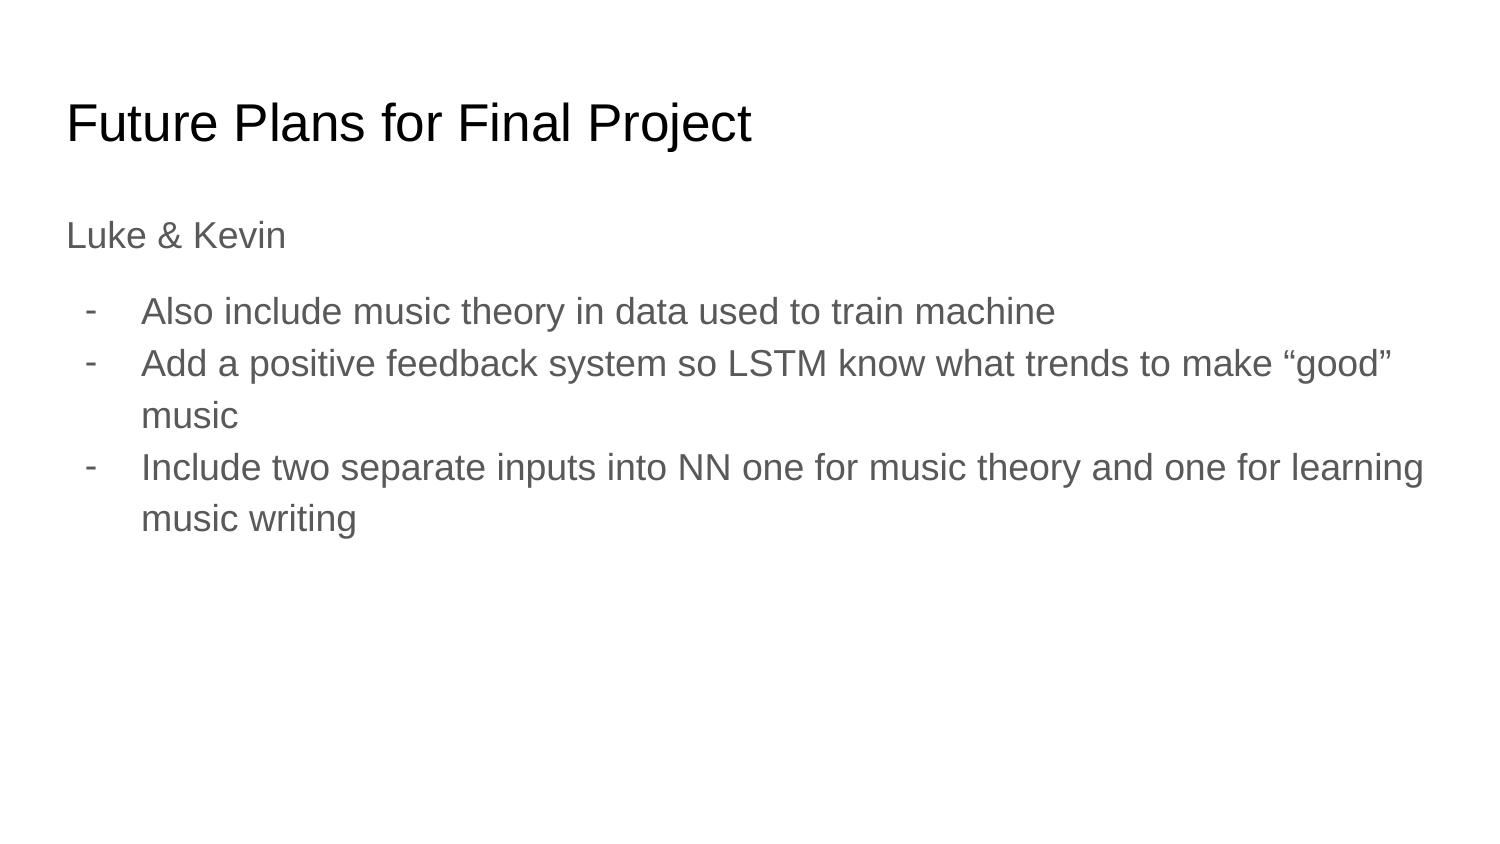

# Future Plans for Final Project
Luke & Kevin
Also include music theory in data used to train machine
Add a positive feedback system so LSTM know what trends to make “good” music
Include two separate inputs into NN one for music theory and one for learning music writing